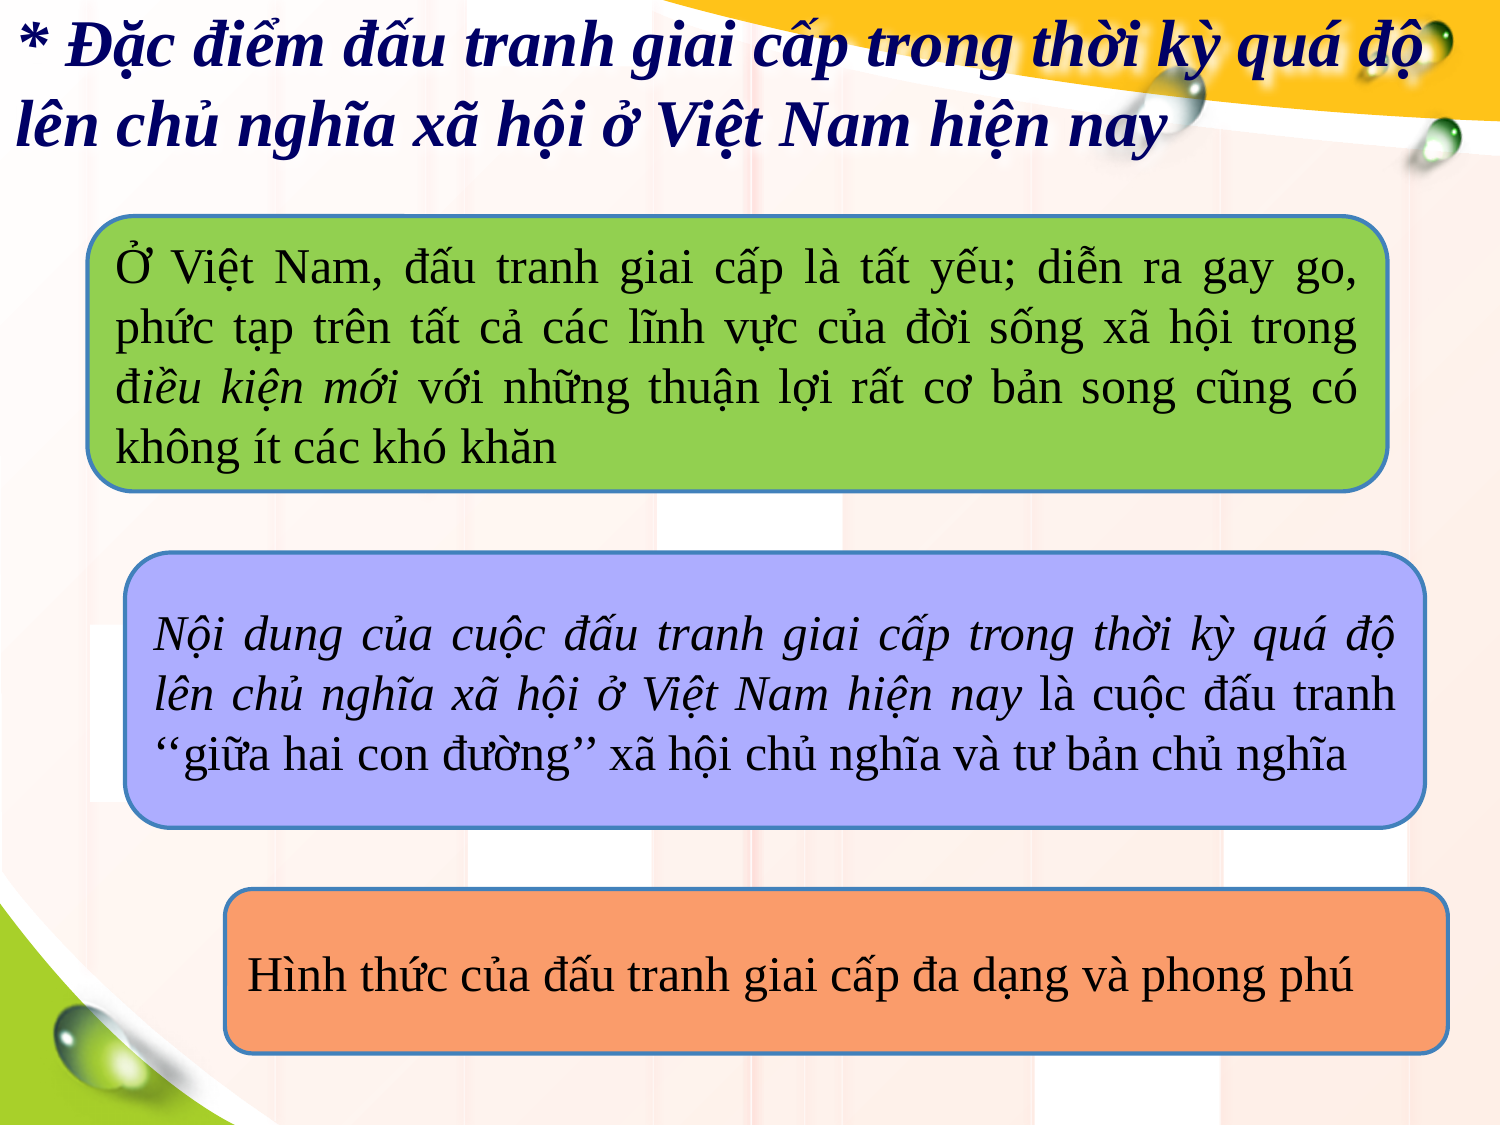

# * Đặc điểm đấu tranh giai cấp trong thời kỳ quá độ lên chủ nghĩa xã hội ở Việt Nam hiện nay
Ở Việt Nam, đấu tranh giai cấp là tất yếu; diễn ra gay go, phức tạp trên tất cả các lĩnh vực của đời sống xã hội trong điều kiện mới với những thuận lợi rất cơ bản song cũng có không ít các khó khăn
Nội dung của cuộc đấu tranh giai cấp trong thời kỳ quá độ lên chủ nghĩa xã hội ở Việt Nam hiện nay là cuộc đấu tranh ‘‘giữa hai con đường’’ xã hội chủ nghĩa và tư bản chủ nghĩa
Hình thức của đấu tranh giai cấp đa dạng và phong phú